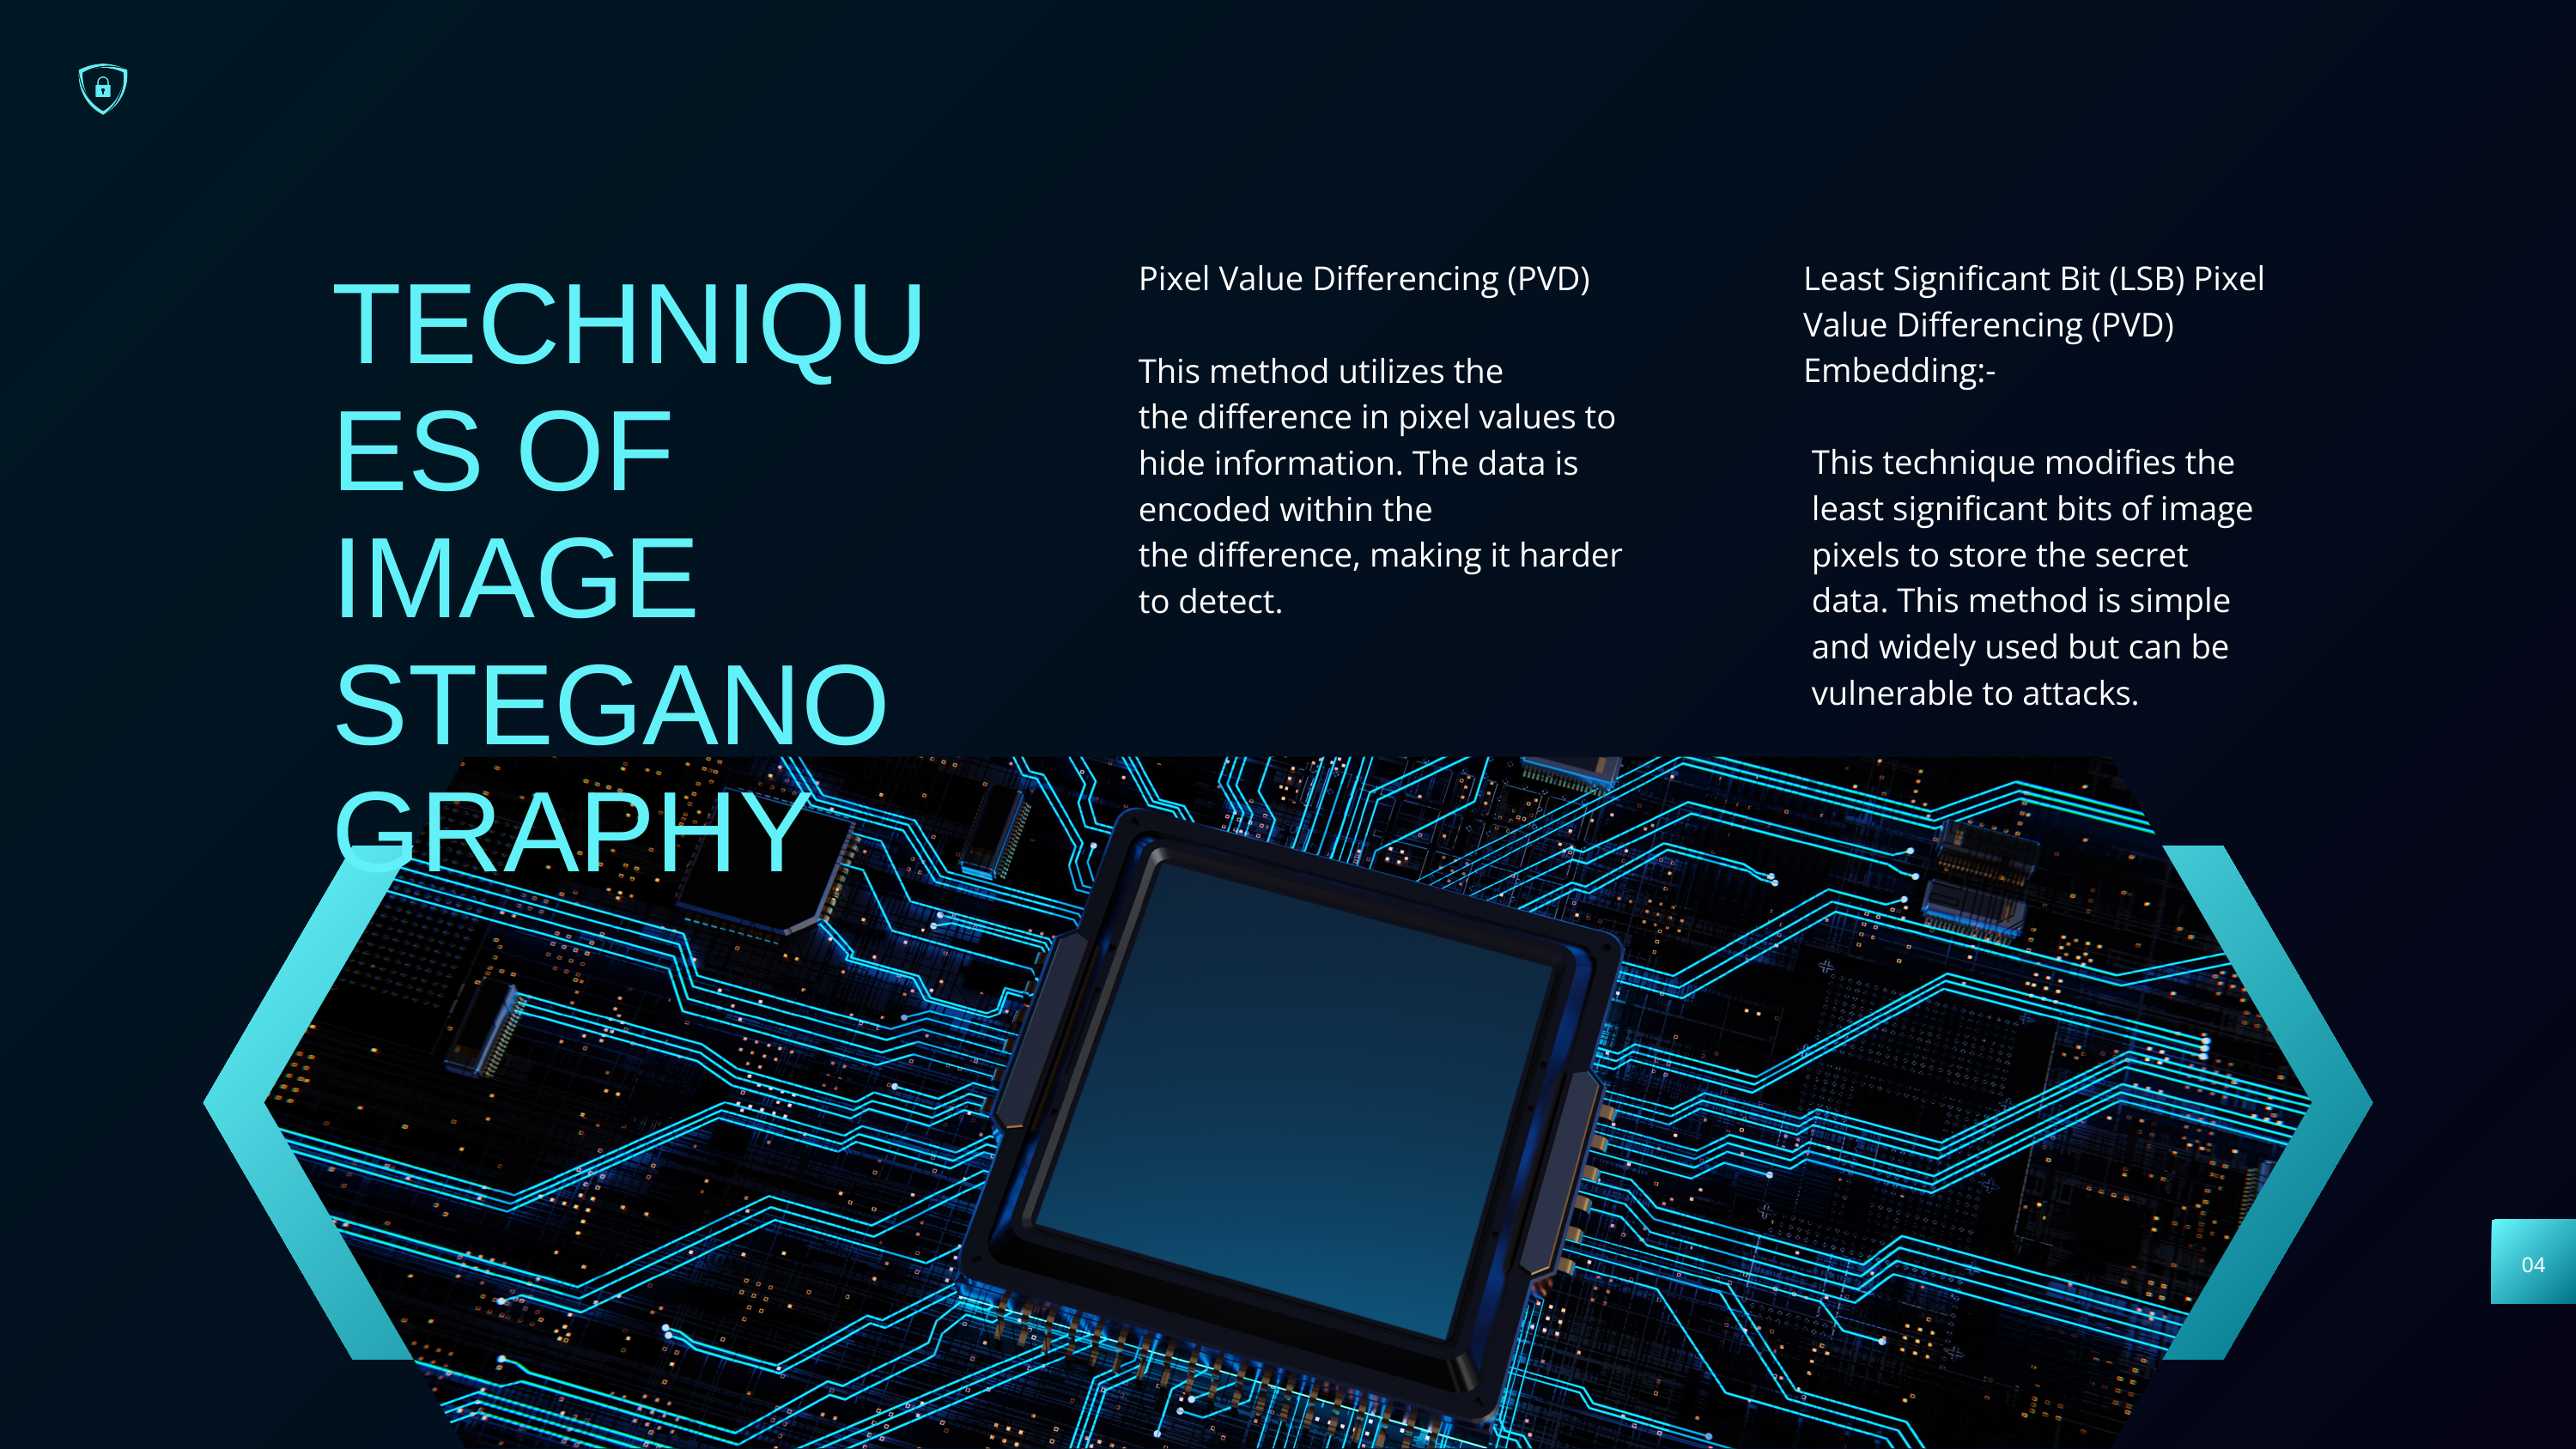

Pixel Value Differencing (PVD)

This method utilizes the
the difference in pixel values to
hide information. The data is
encoded within the
the difference, making it harder
to detect.

Least Significant Bit (LSB) Pixel Value Differencing (PVD) Embedding:-

 This technique modifies the
 least significant bits of image
 pixels to store the secret
 data. This method is simple
 and widely used but can be
 vulnerable to attacks.

TECHNIQUES OF IMAGE STEGANOGRAPHY

04